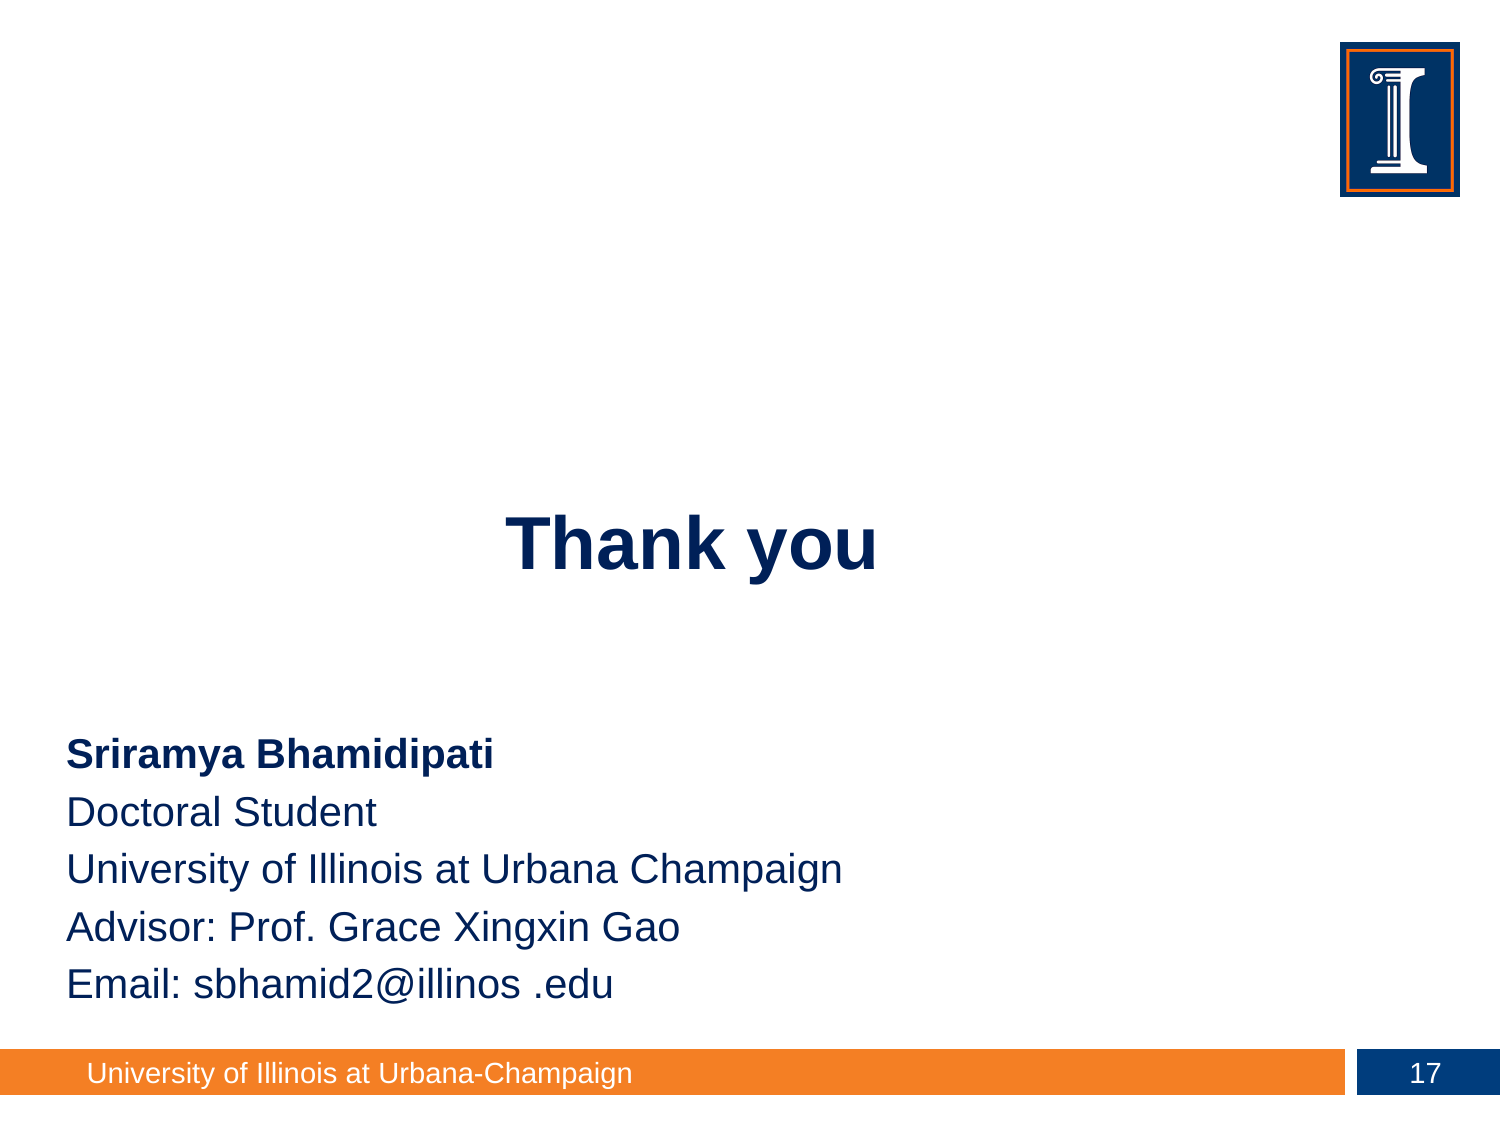

# Thank you
Sriramya Bhamidipati
Doctoral Student
University of Illinois at Urbana Champaign
Advisor: Prof. Grace Xingxin Gao
Email: sbhamid2@illinos .edu
17